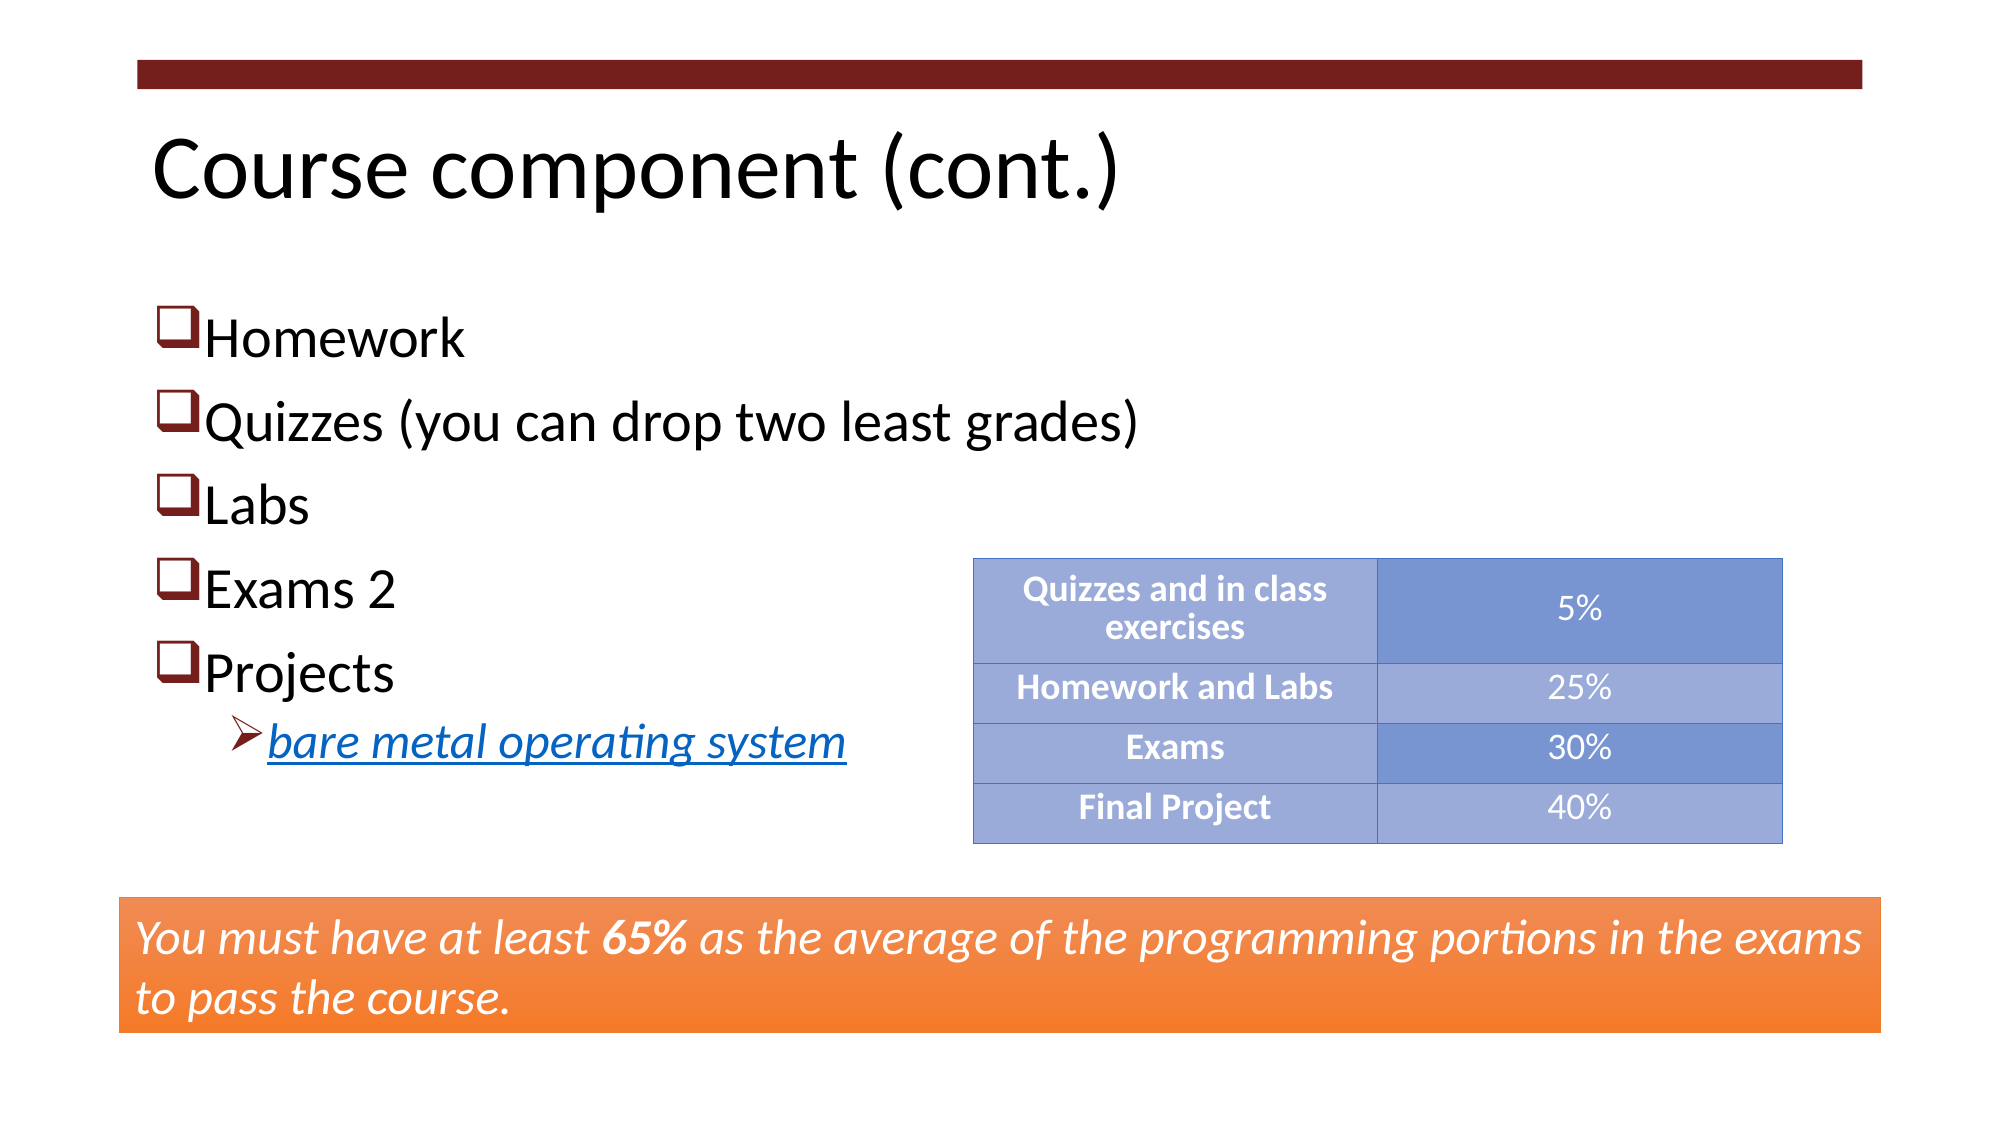

# Course component (cont.)
Homework
Quizzes (you can drop two least grades)
Labs
Exams 2
Projects
bare metal operating system
| Quizzes and in class exercises | 5% |
| --- | --- |
| Homework and Labs | 25% |
| Exams | 30% |
| Final Project | 40% |
You must have at least 65% as the average of the programming portions in the exams to pass the course.